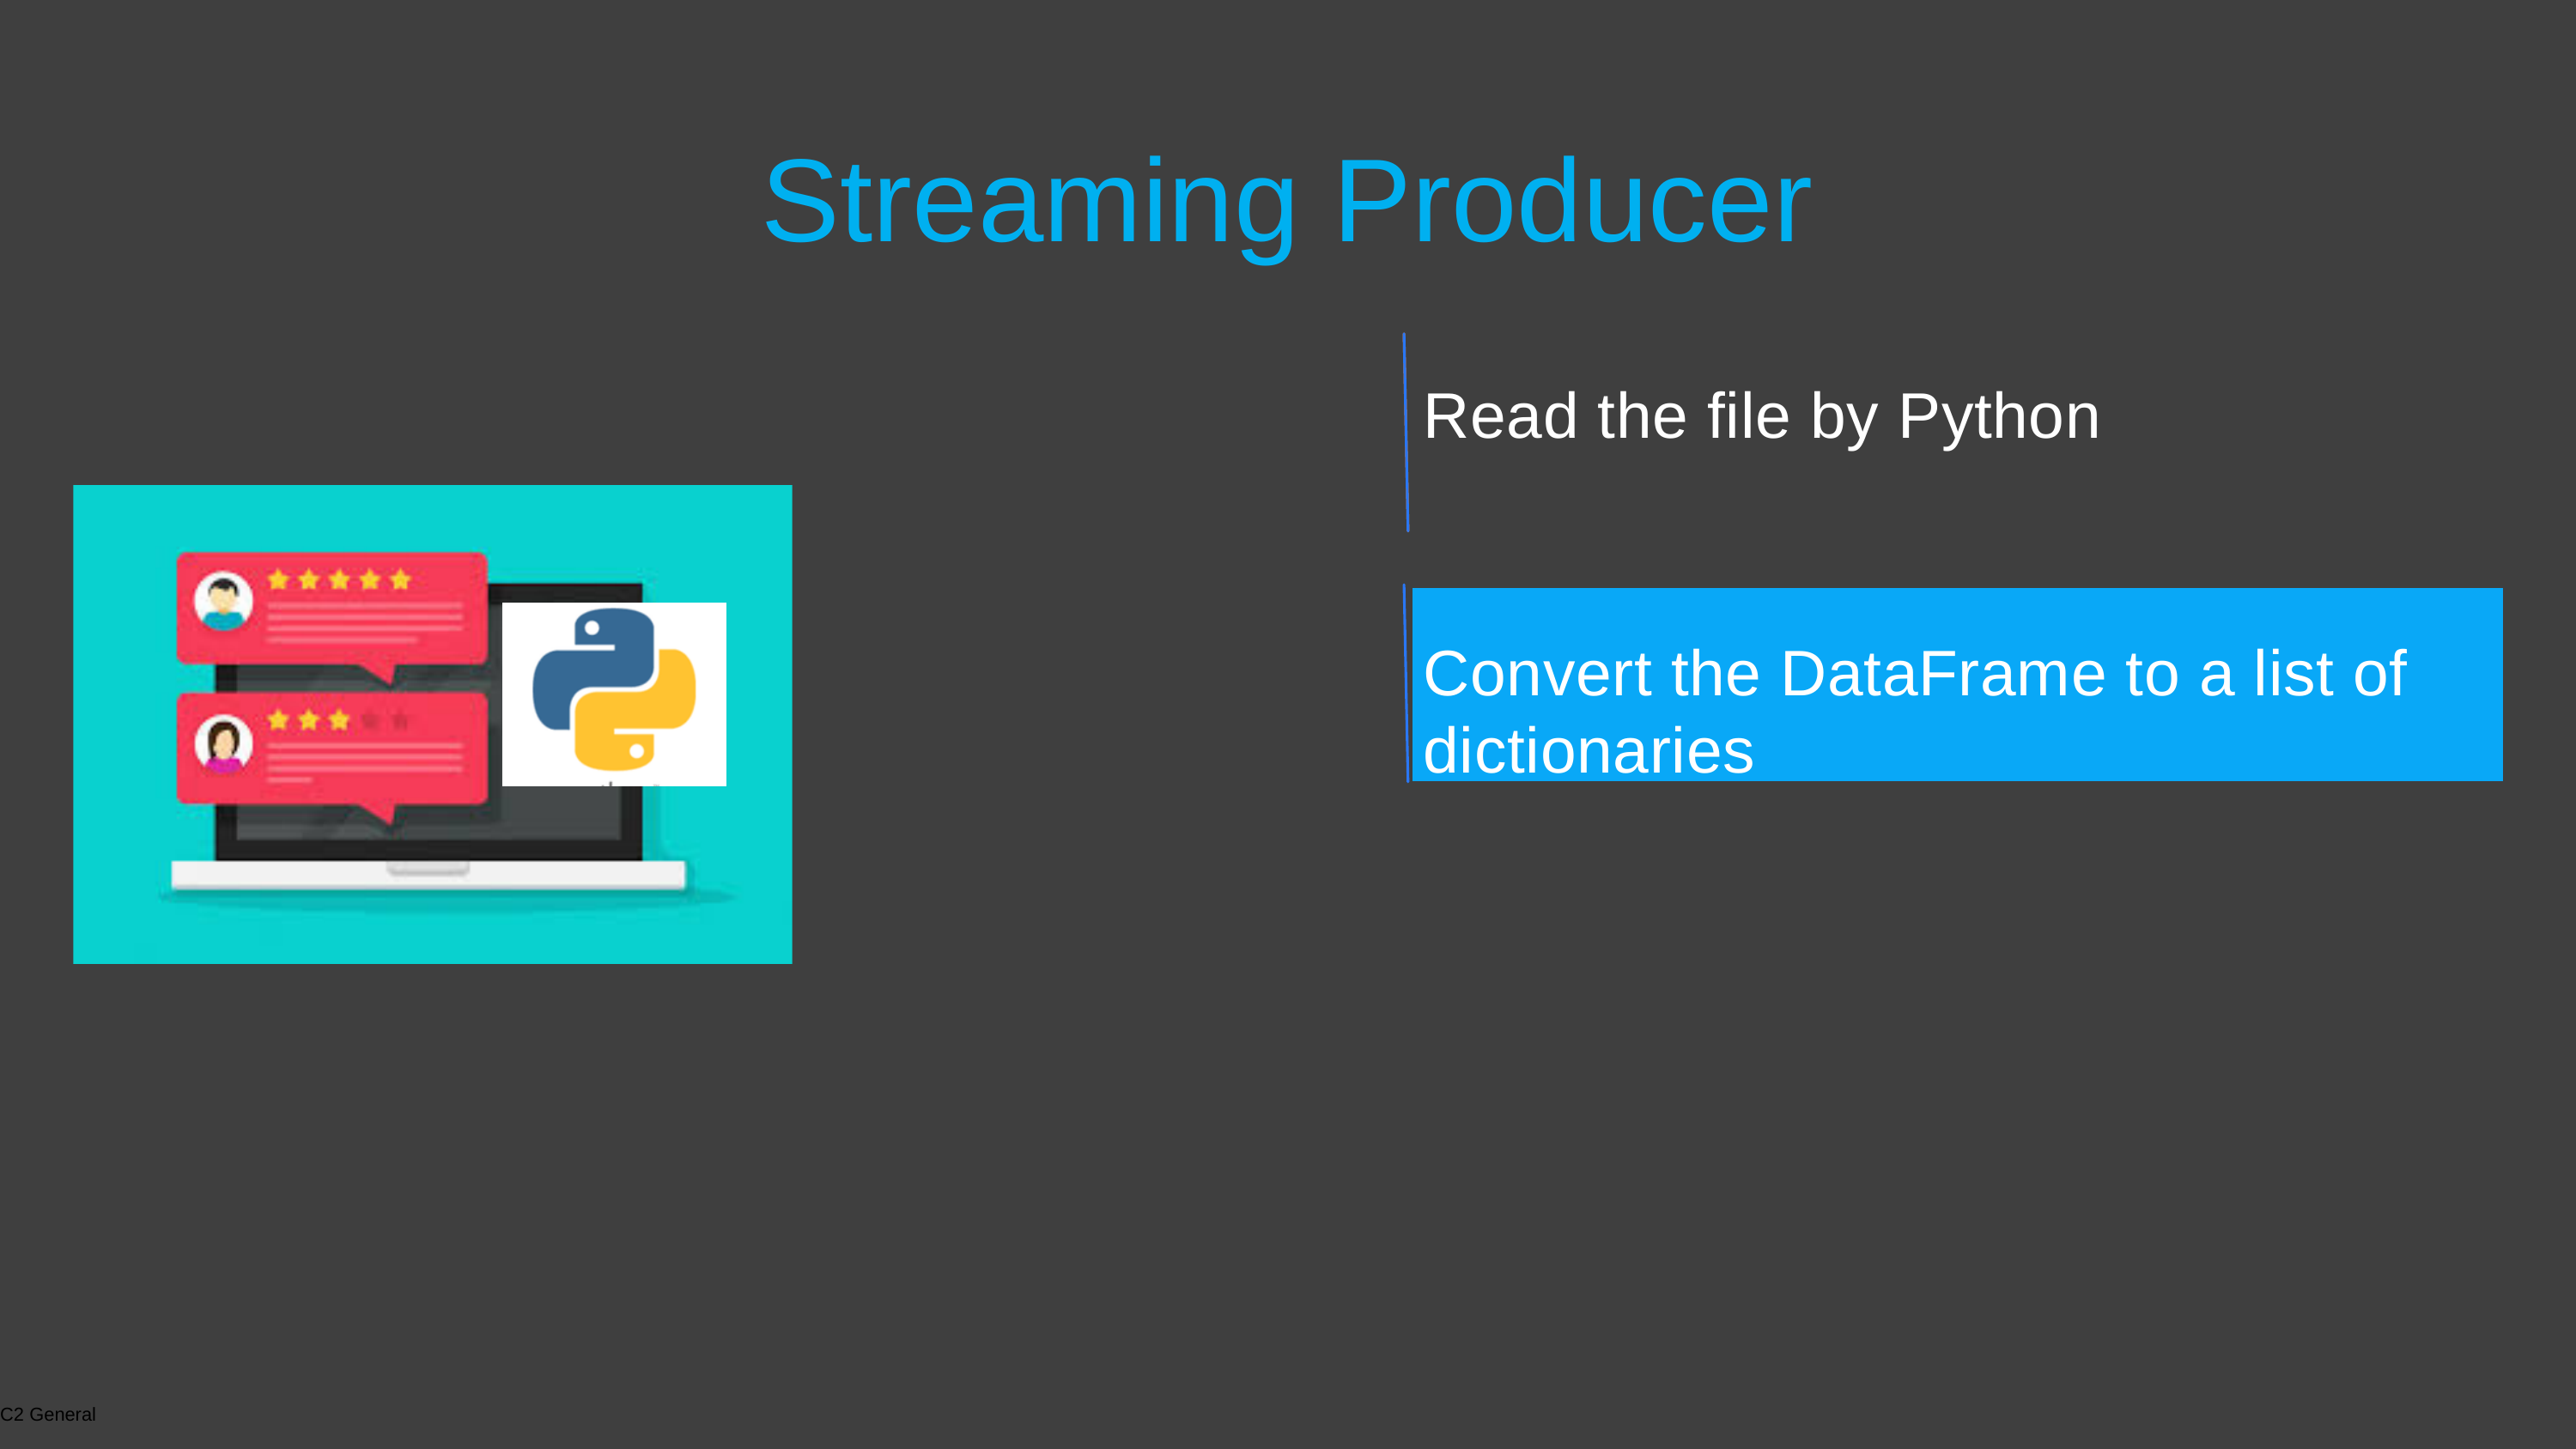

Streaming Producer
Read the file by Python

Convert the DataFrame to a list of dictionaries

C2 General